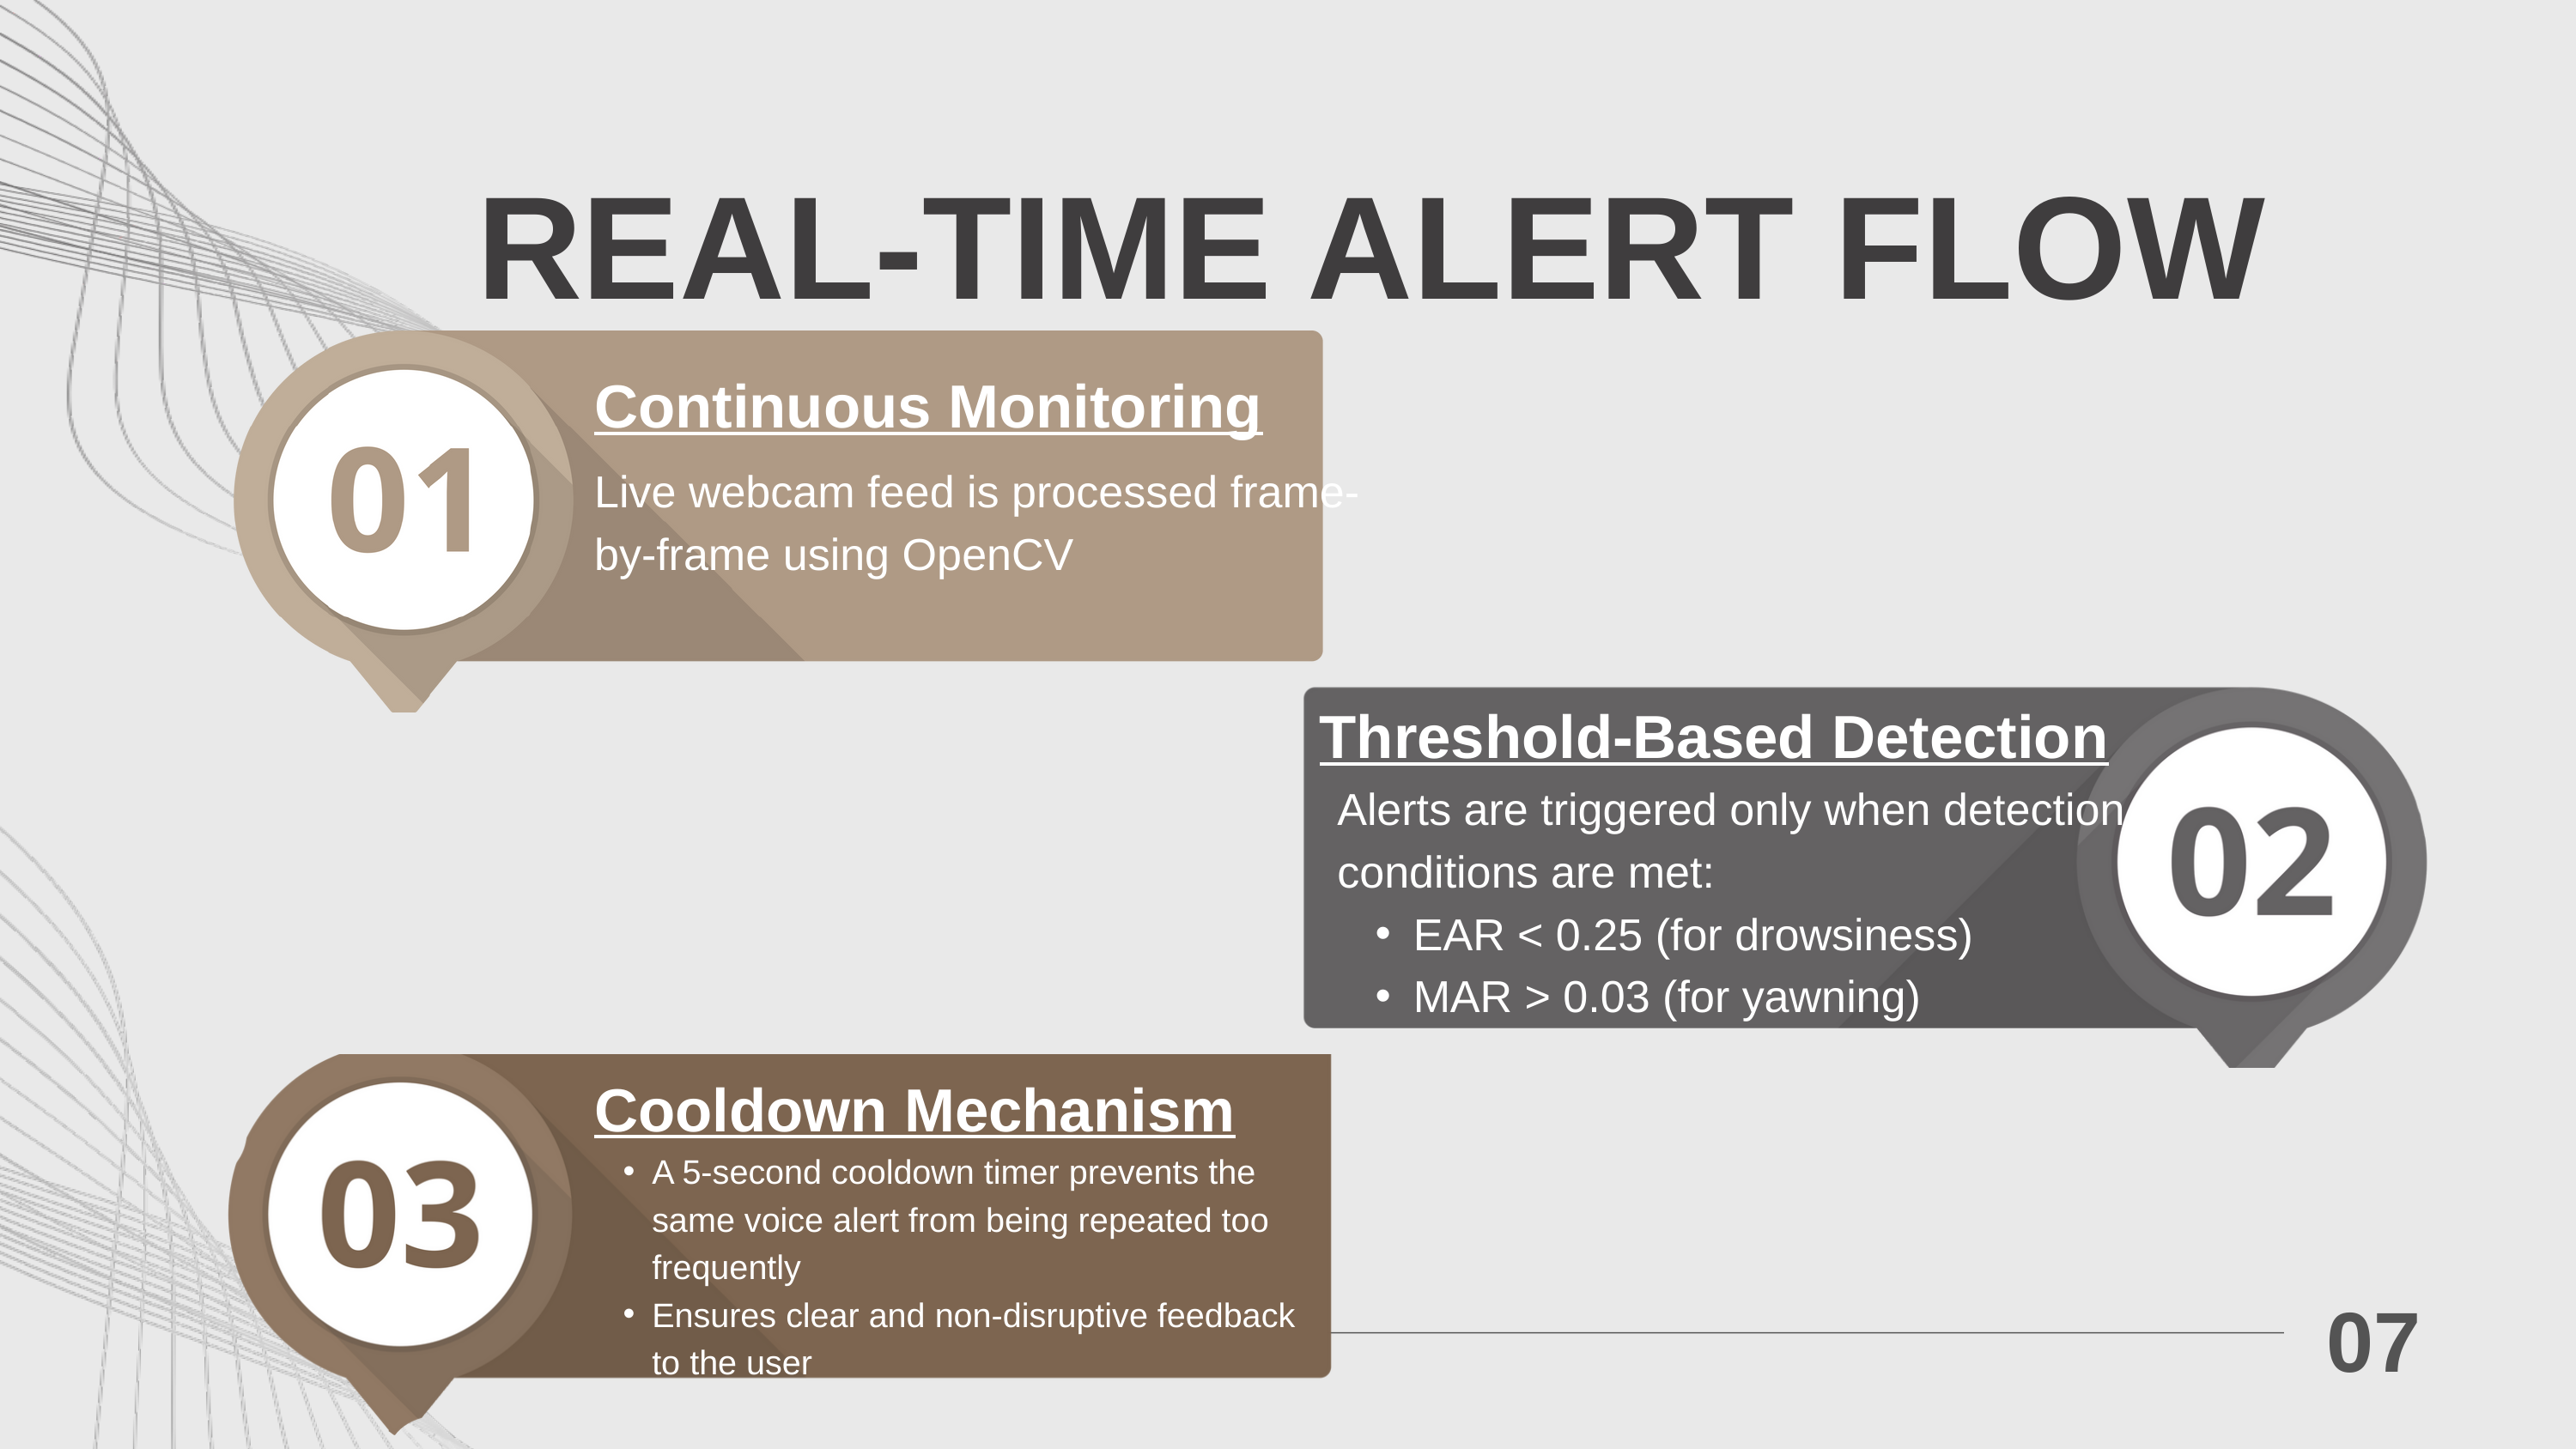

REAL-TIME ALERT FLOW

Continuous Monitoring
Live webcam feed is processed frame-by-frame using OpenCV

Threshold-Based Detection
Alerts are triggered only when detection conditions are met:
EAR < 0.25 (for drowsiness)
MAR > 0.03 (for yawning)

Cooldown Mechanism
A 5-second cooldown timer prevents the same voice alert from being repeated too frequently
Ensures clear and non-disruptive feedback to the user

07